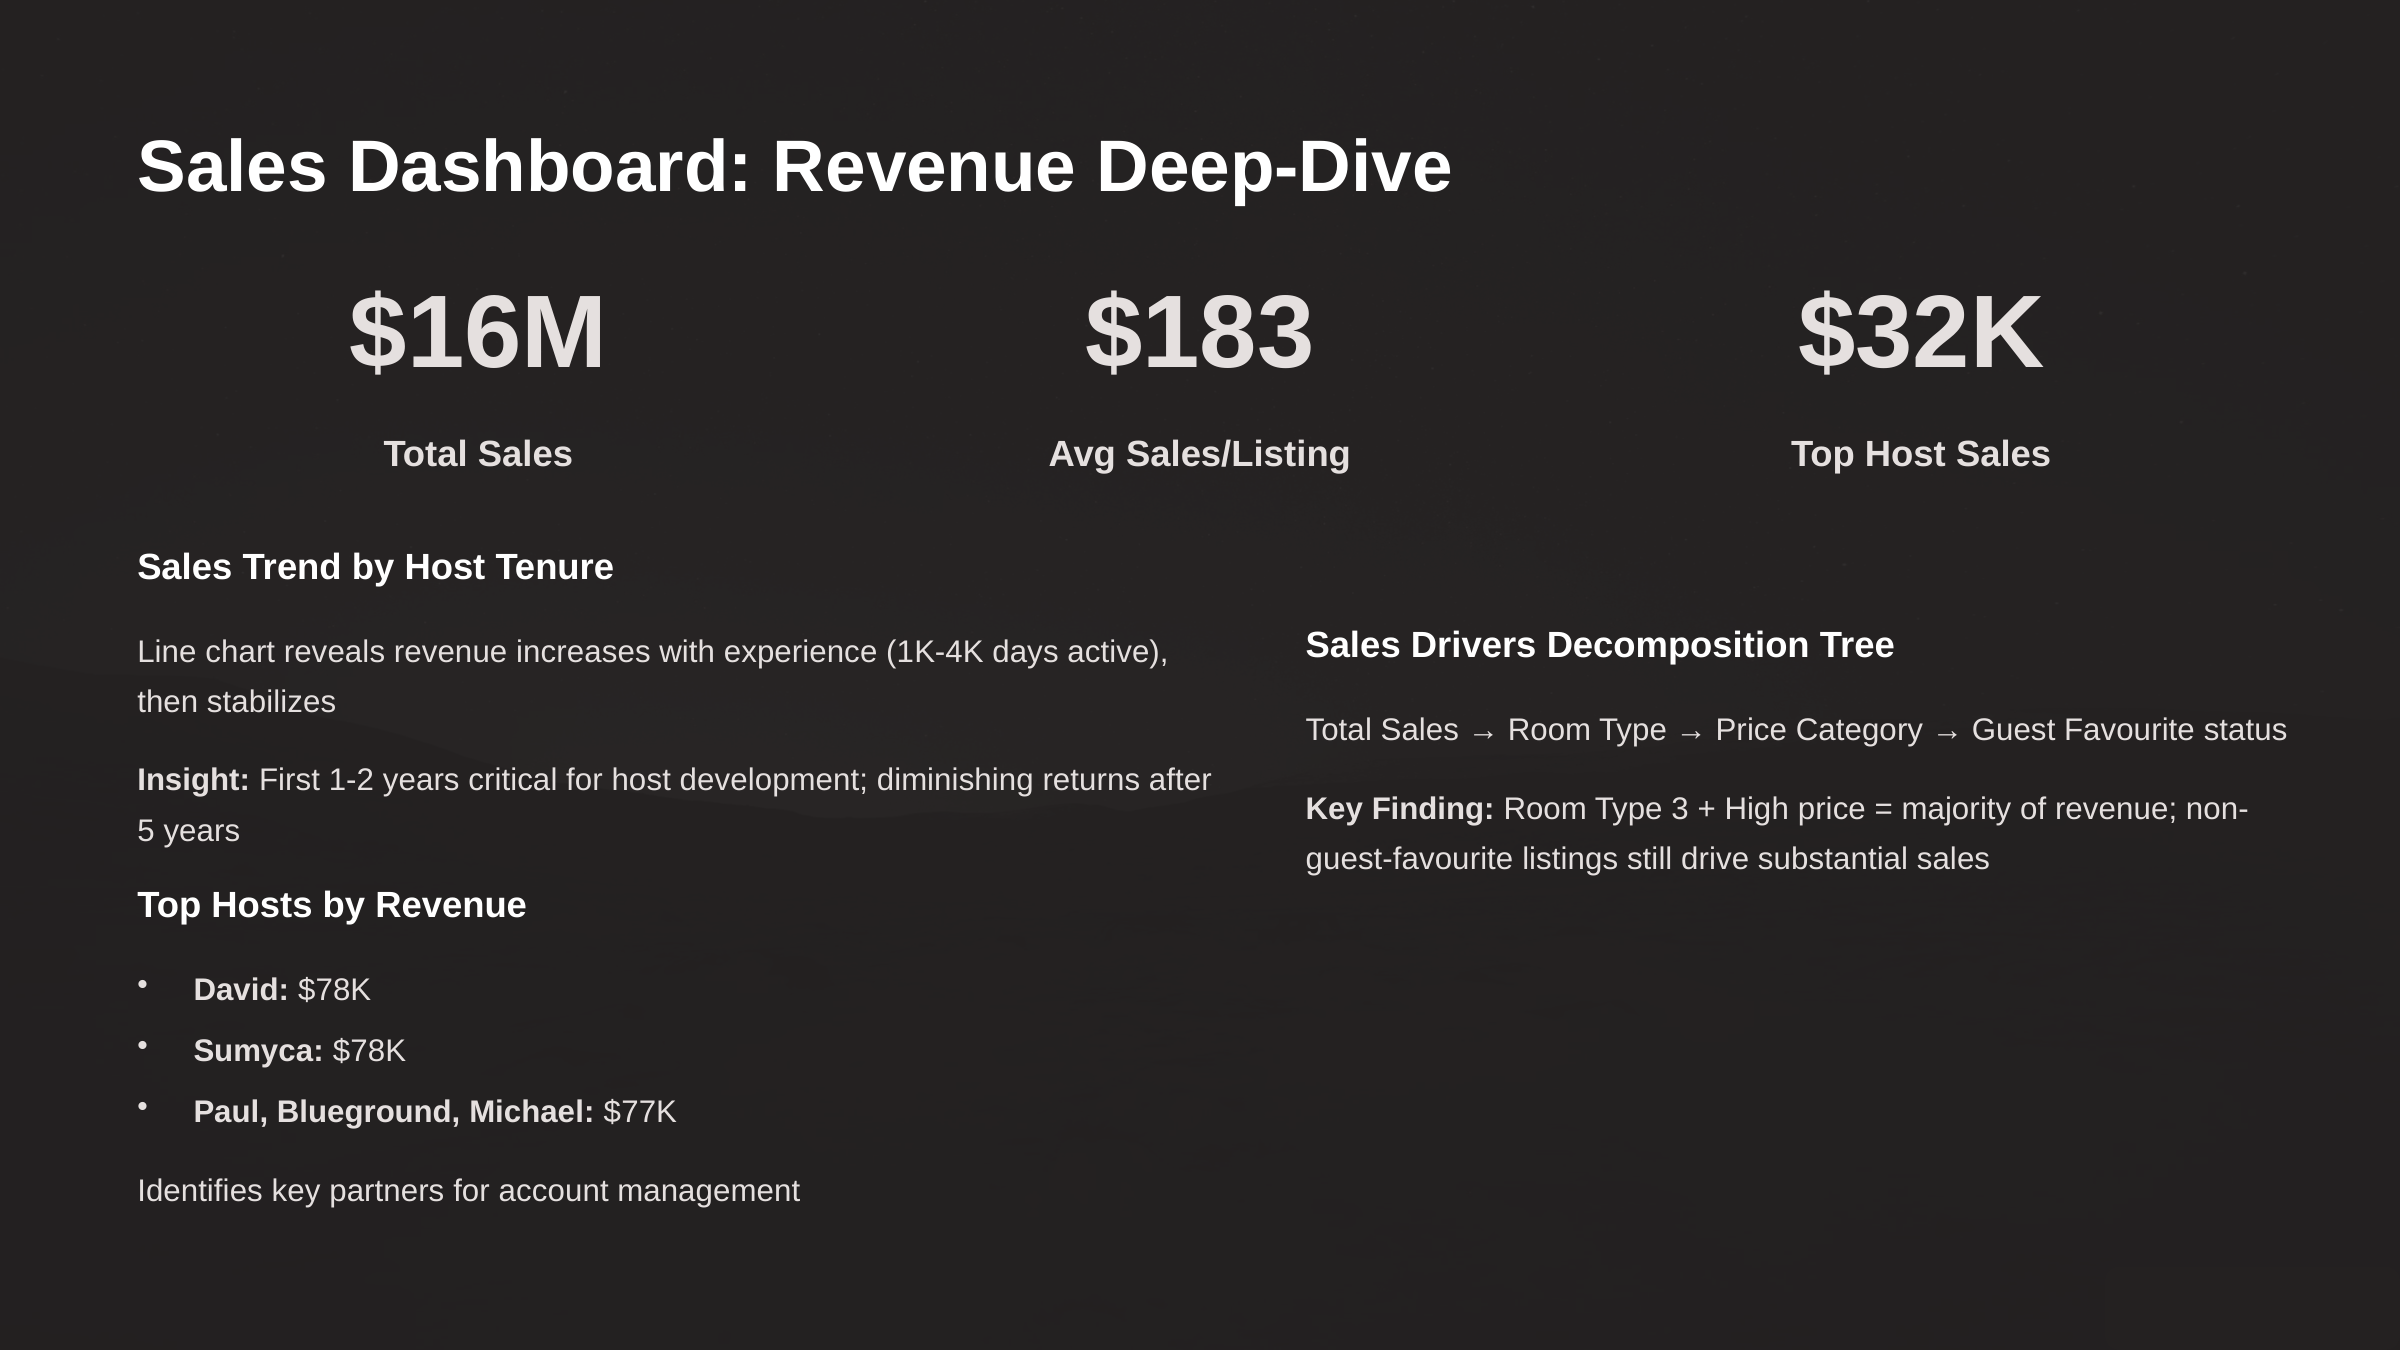

Sales Dashboard: Revenue Deep-Dive
$16M
$183
$32K
Total Sales
Avg Sales/Listing
Top Host Sales

Sales Trend by Host Tenure
Line chart reveals revenue increases with experience (1K-4K days active), then stabilizes
Sales Drivers Decomposition Tree
Total Sales → Room Type → Price Category → Guest Favourite status
Insight: First 1-2 years critical for host development; diminishing returns after 5 years
Key Finding: Room Type 3 + High price = majority of revenue; non-guest-favourite listings still drive substantial sales
Top Hosts by Revenue
David: $78K
Sumyca: $78K
Paul, Blueground, Michael: $77K
Identifies key partners for account management